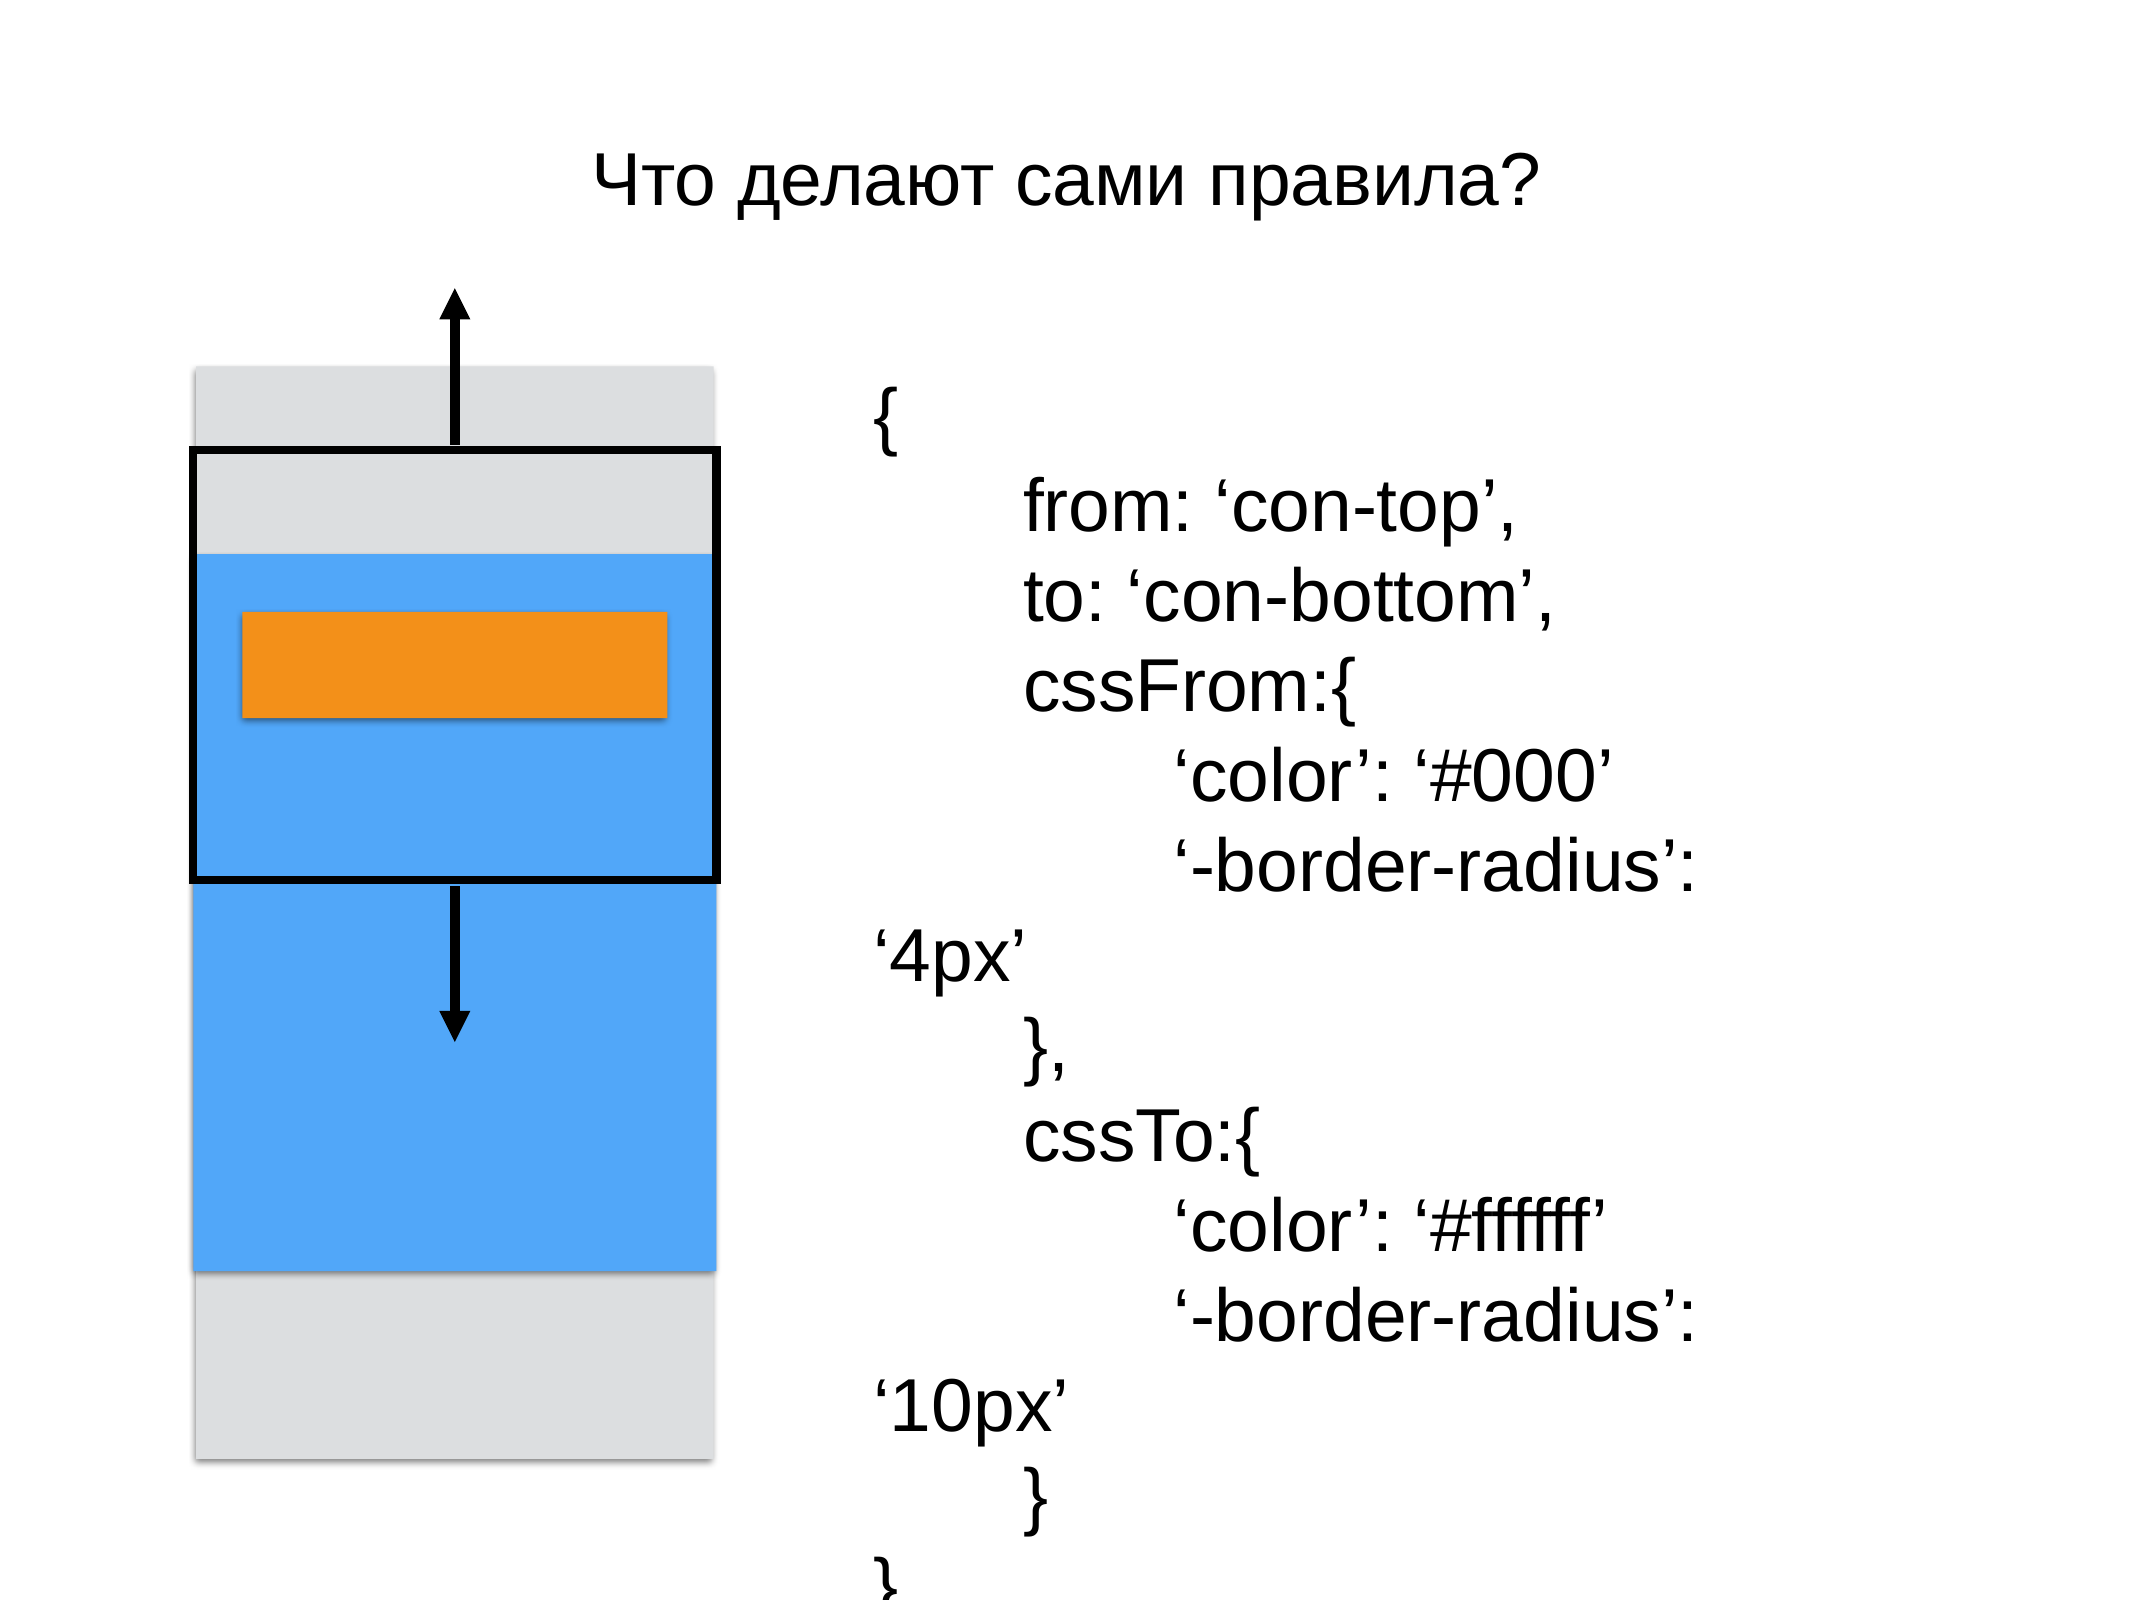

Что делают сами правила?

{
	from: ‘con-top’,
	to: ‘con-bottom’,
	cssFrom:{
		‘color’: ‘#000’
		‘-border-radius’: ‘4px’
	},
	cssTo:{
		‘color’: ‘#ffffff’
		‘-border-radius’: ‘10px’
	}
}